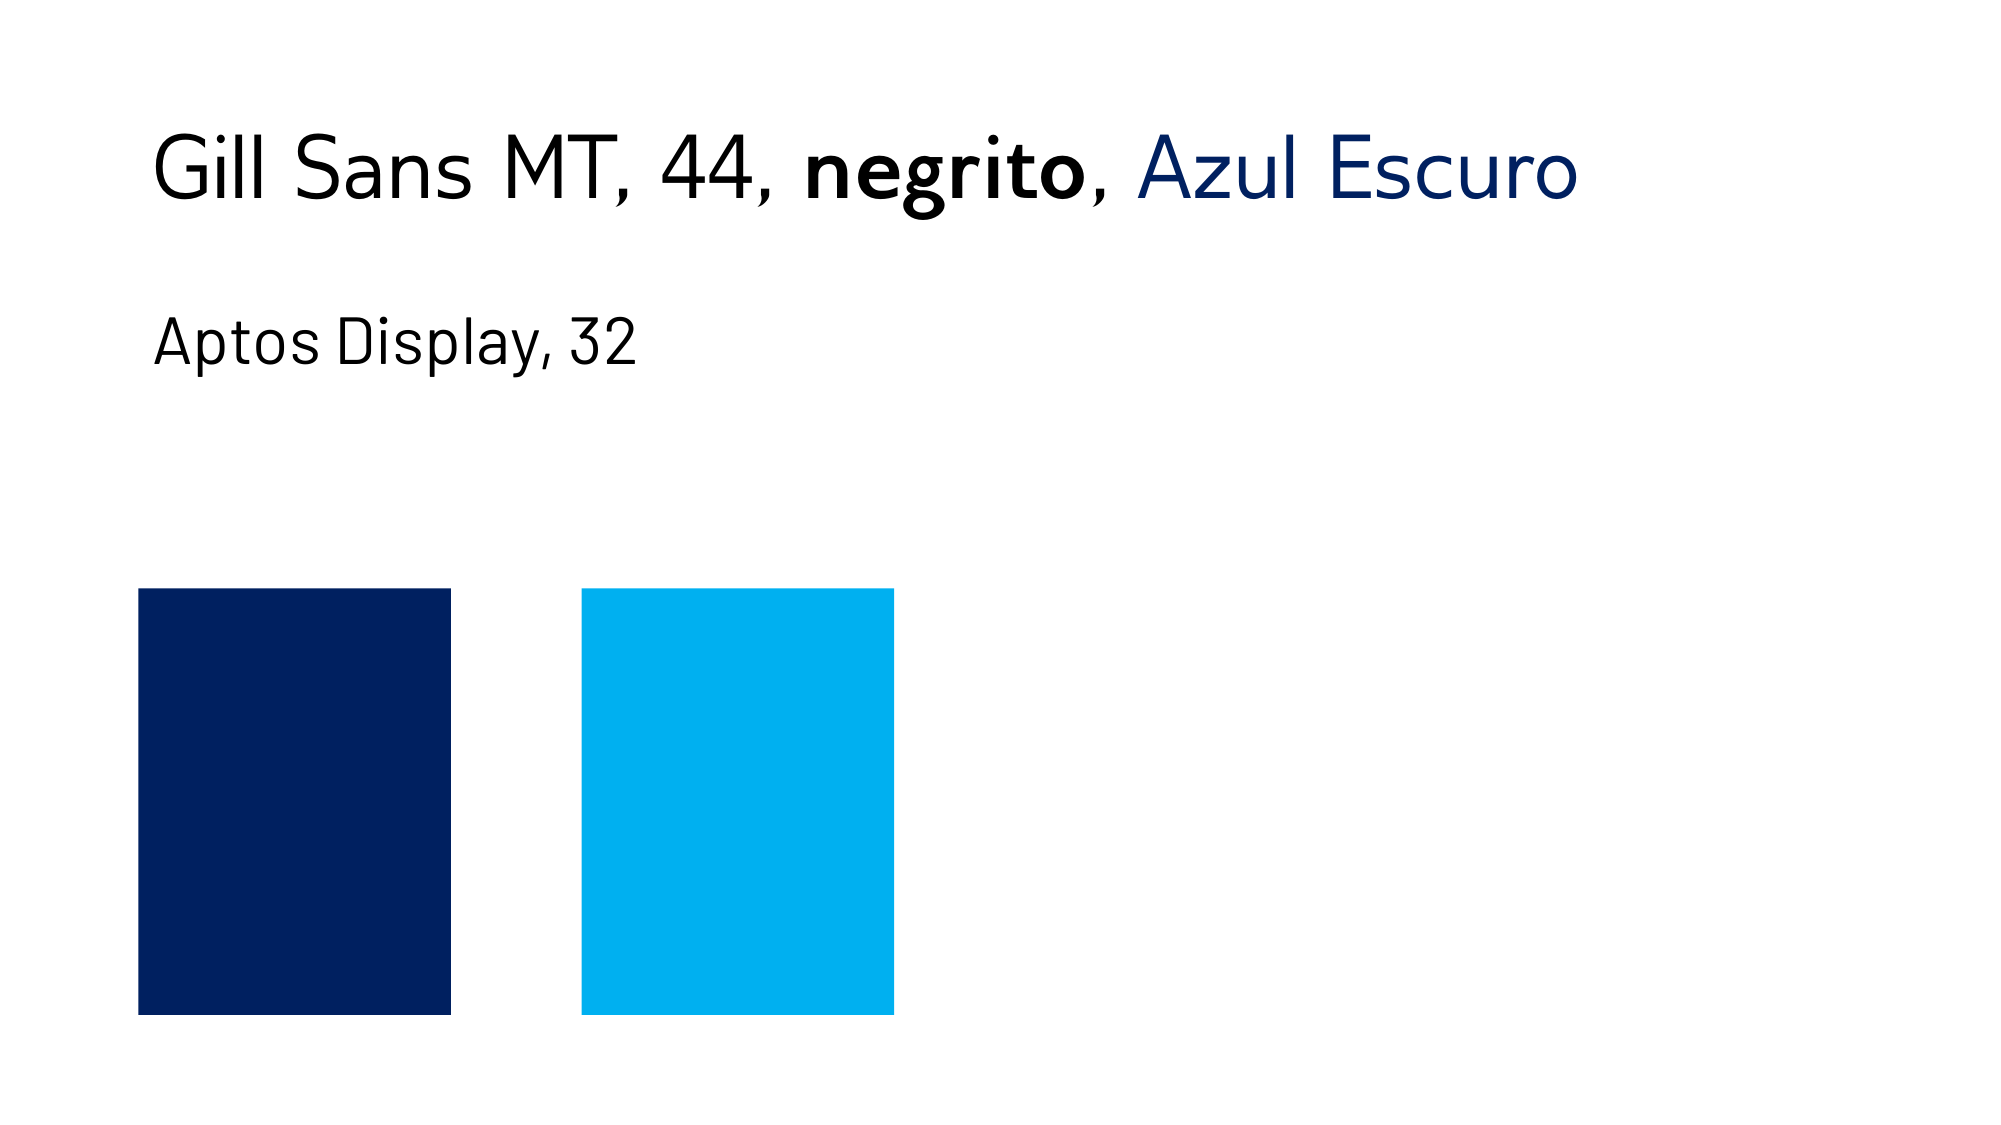

# Gill Sans MT, 44, negrito, Azul Escuro
Aptos Display, 32